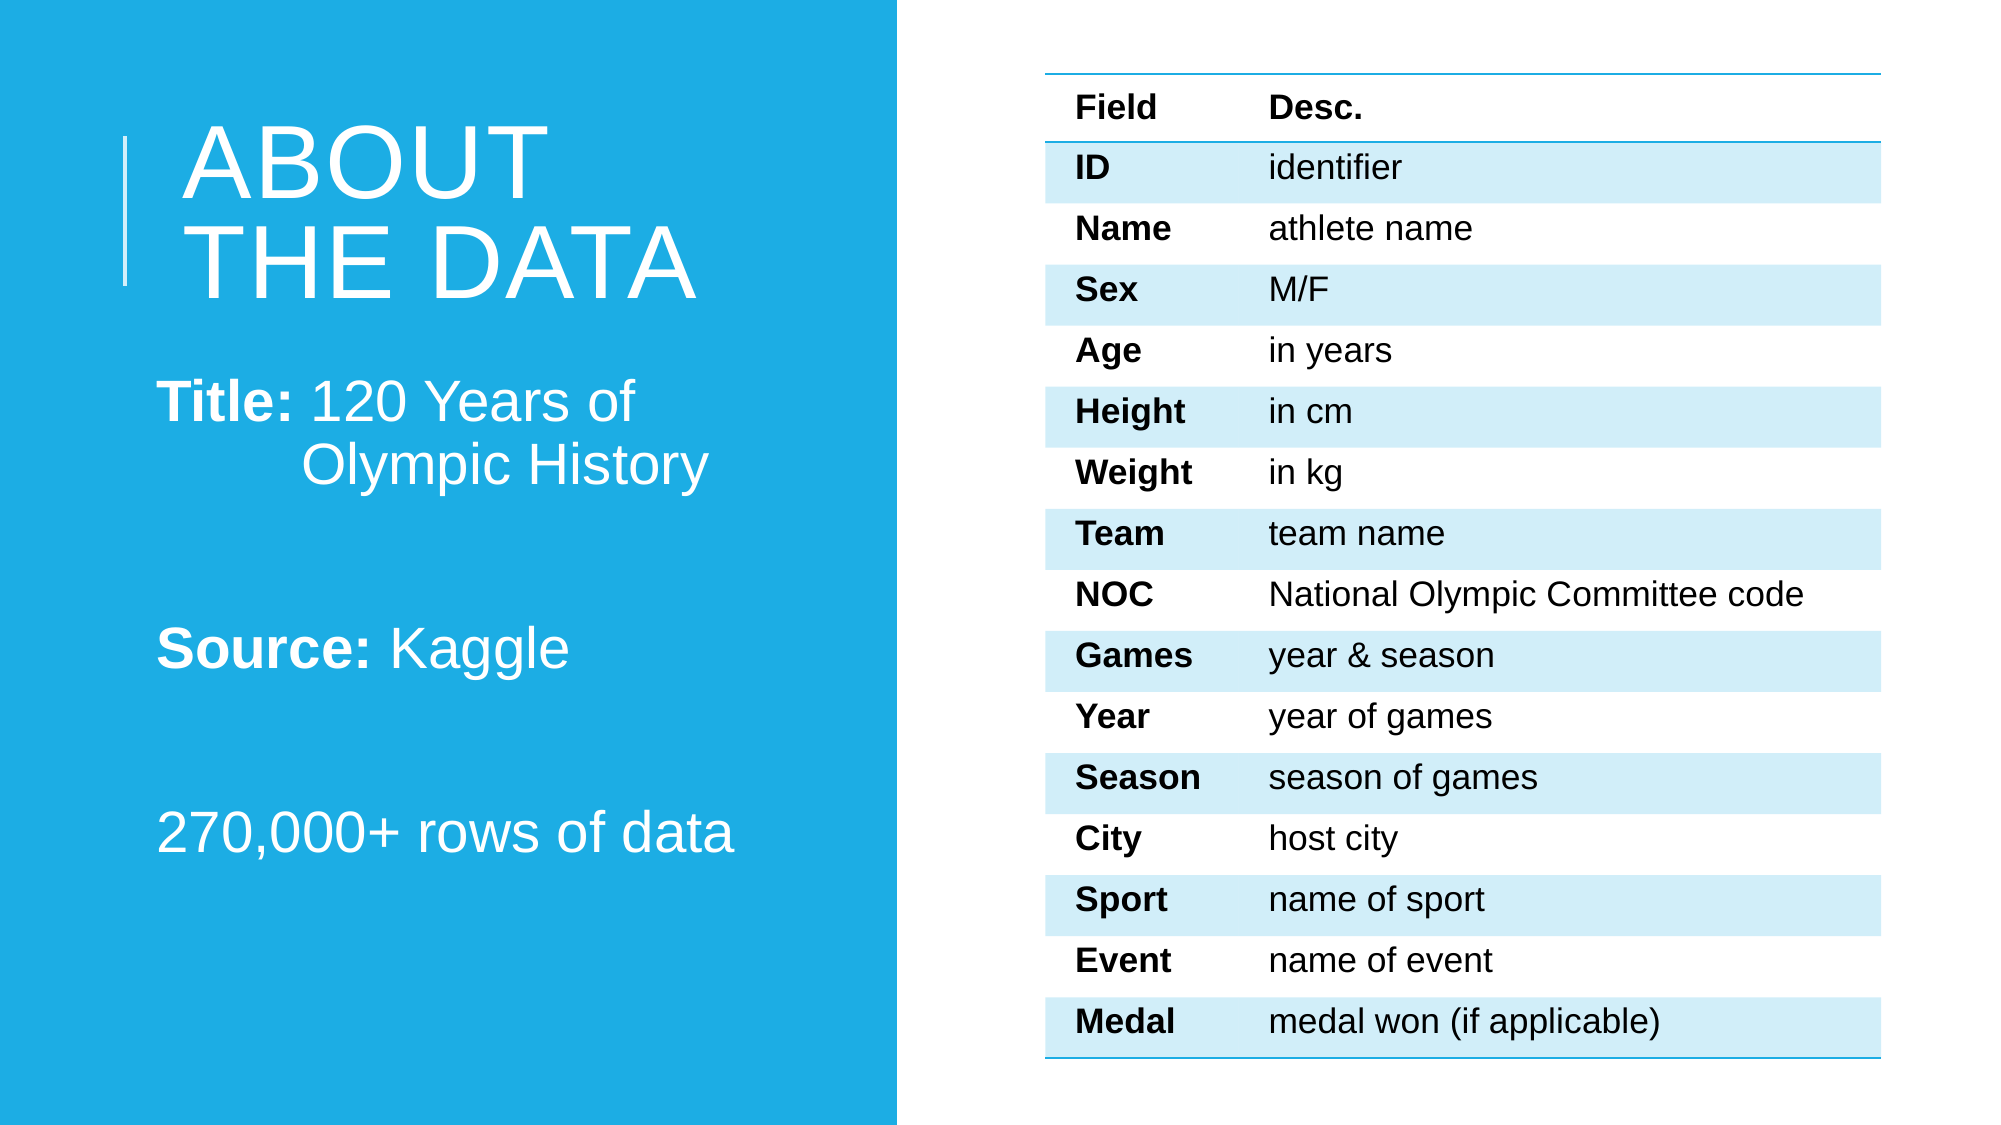

| Field | Desc. |
| --- | --- |
| ID | identifier |
| Name | athlete name |
| Sex | M/F |
| Age | in years |
| Height | in cm |
| Weight | in kg |
| Team | team name |
| NOC | National Olympic Committee code |
| Games | year & season |
| Year | year of games |
| Season | season of games |
| City | host city |
| Sport | name of sport |
| Event | name of event |
| Medal | medal won (if applicable) |
# About the Data
Title: 120 Years of
         Olympic History

Source: Kaggle

270,000+ rows of data